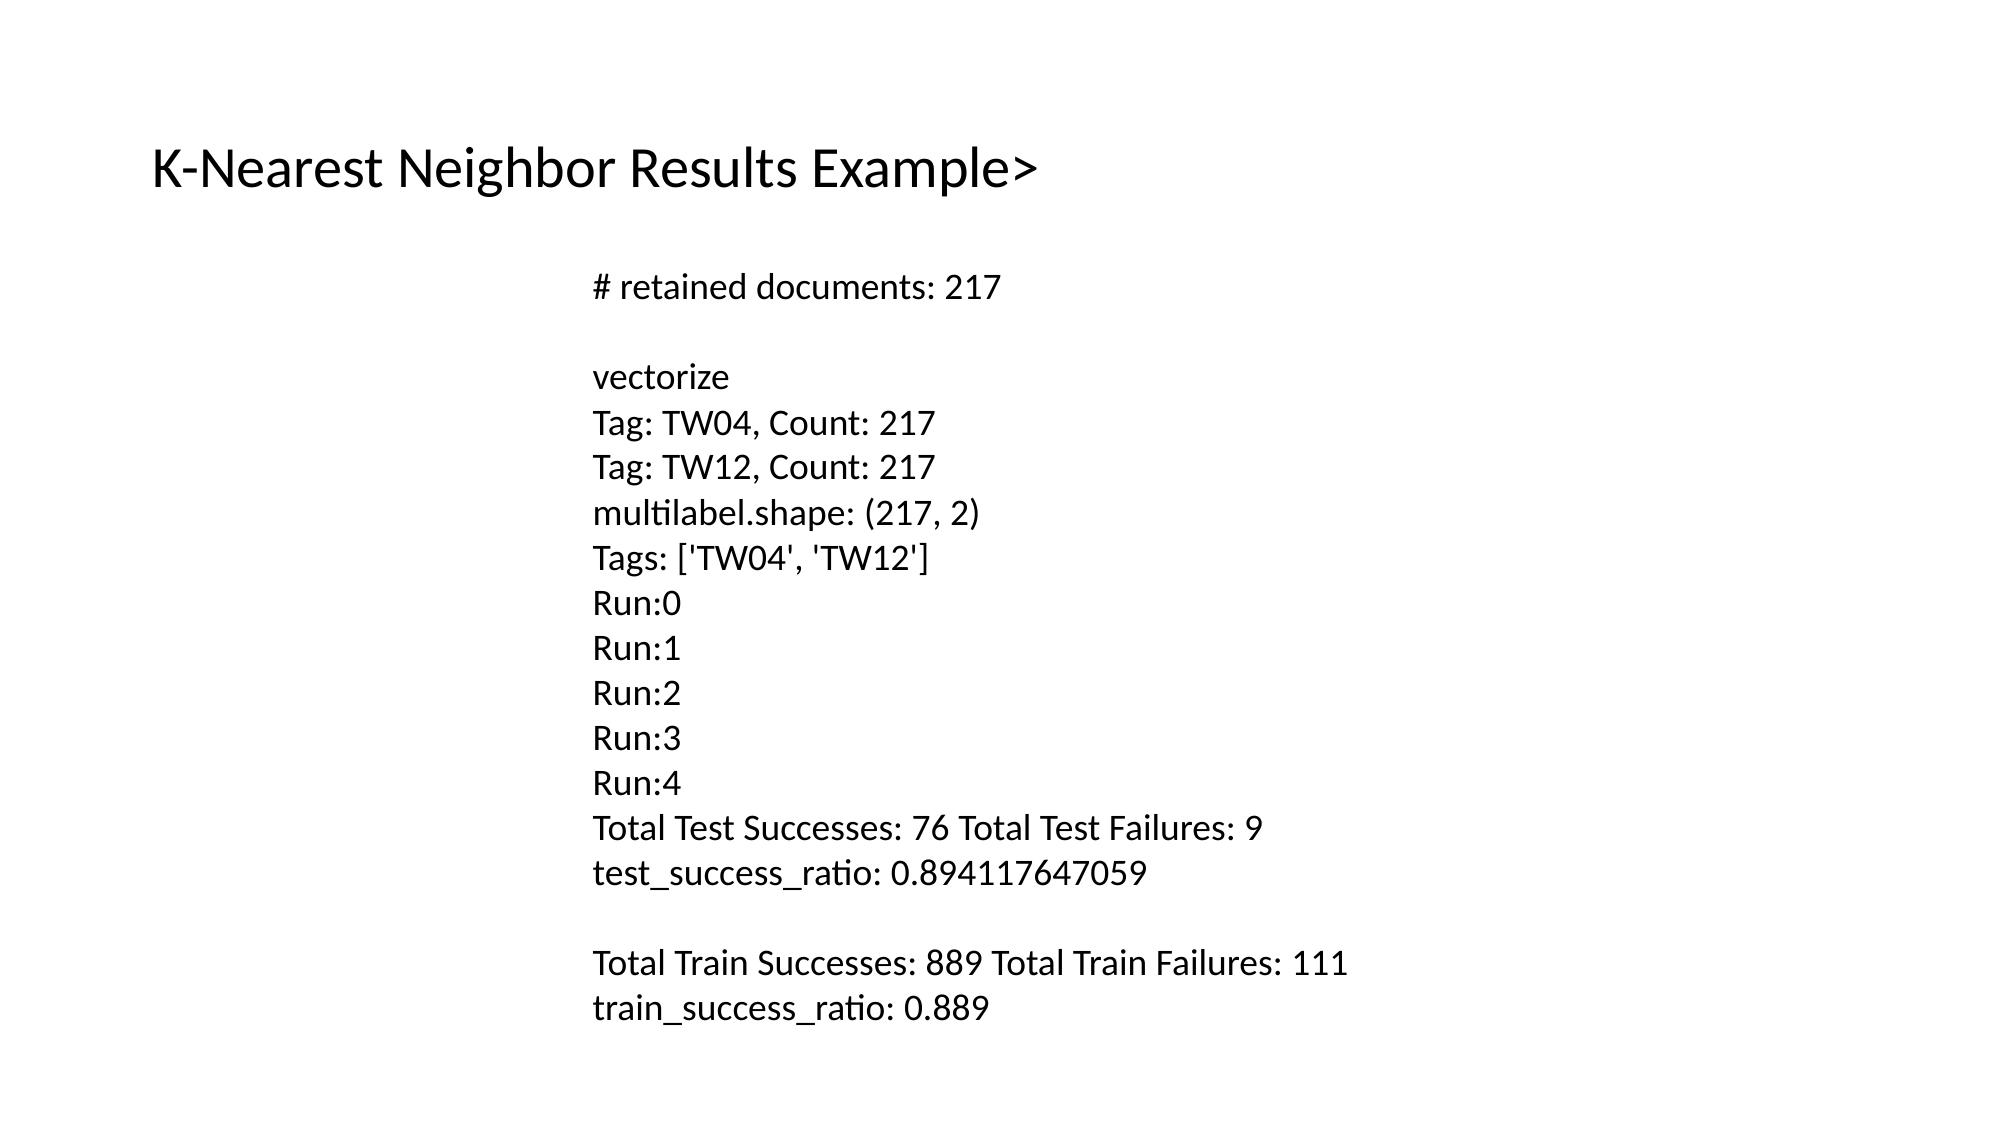

# K-Nearest Neighbor Results Example>
# retained documents: 217

vectorize
Tag: TW04, Count: 217
Tag: TW12, Count: 217
multilabel.shape: (217, 2)
Tags: ['TW04', 'TW12']
Run:0
Run:1
Run:2
Run:3
Run:4
Total Test Successes: 76 Total Test Failures: 9
test_success_ratio: 0.894117647059

Total Train Successes: 889 Total Train Failures: 111
train_success_ratio: 0.889